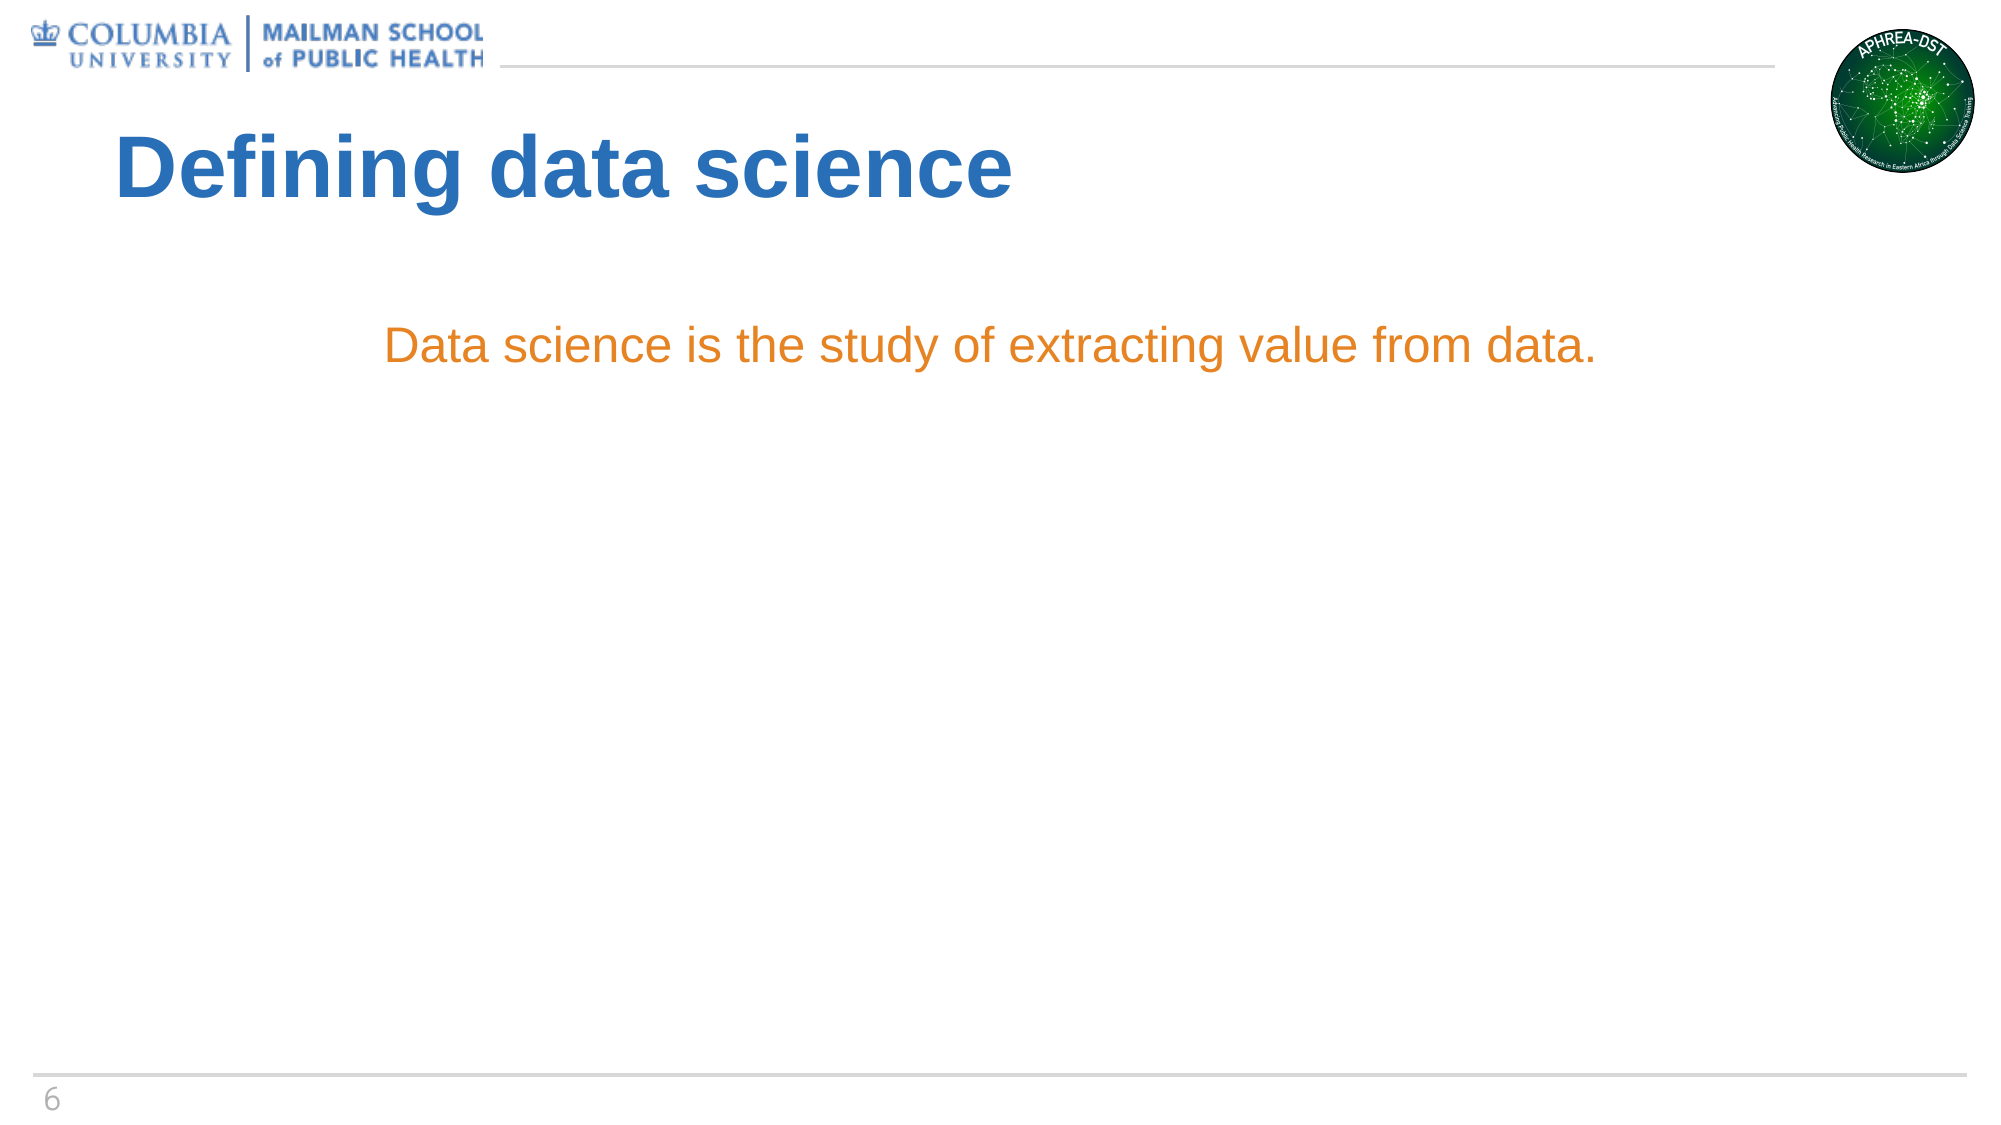

# Defining data science
Data science is the study of extracting value from data.